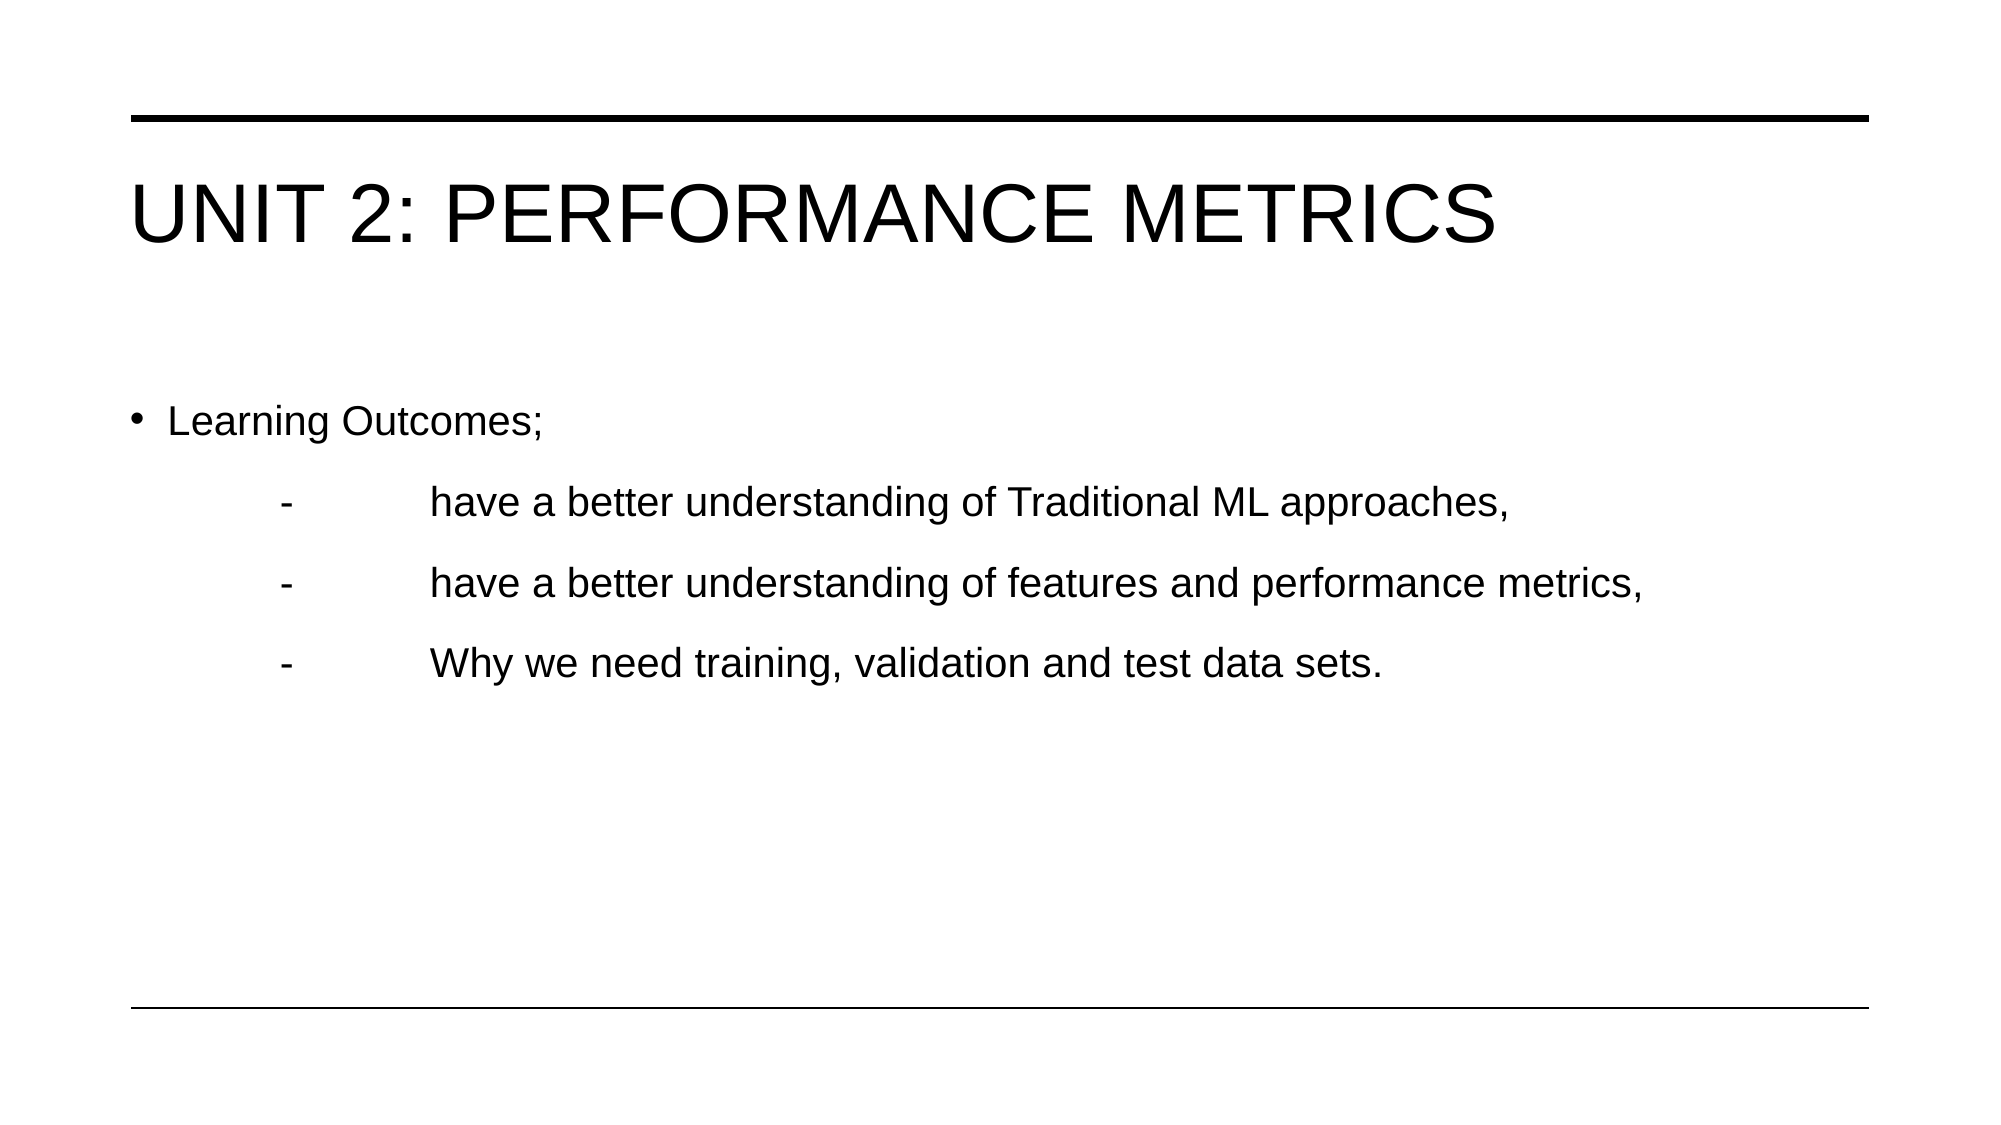

# UNIT 2: performance metrics
Learning Outcomes;
	-	have a better understanding of Traditional ML approaches,
	-	have a better understanding of features and performance metrics,
	-	Why we need training, validation and test data sets.